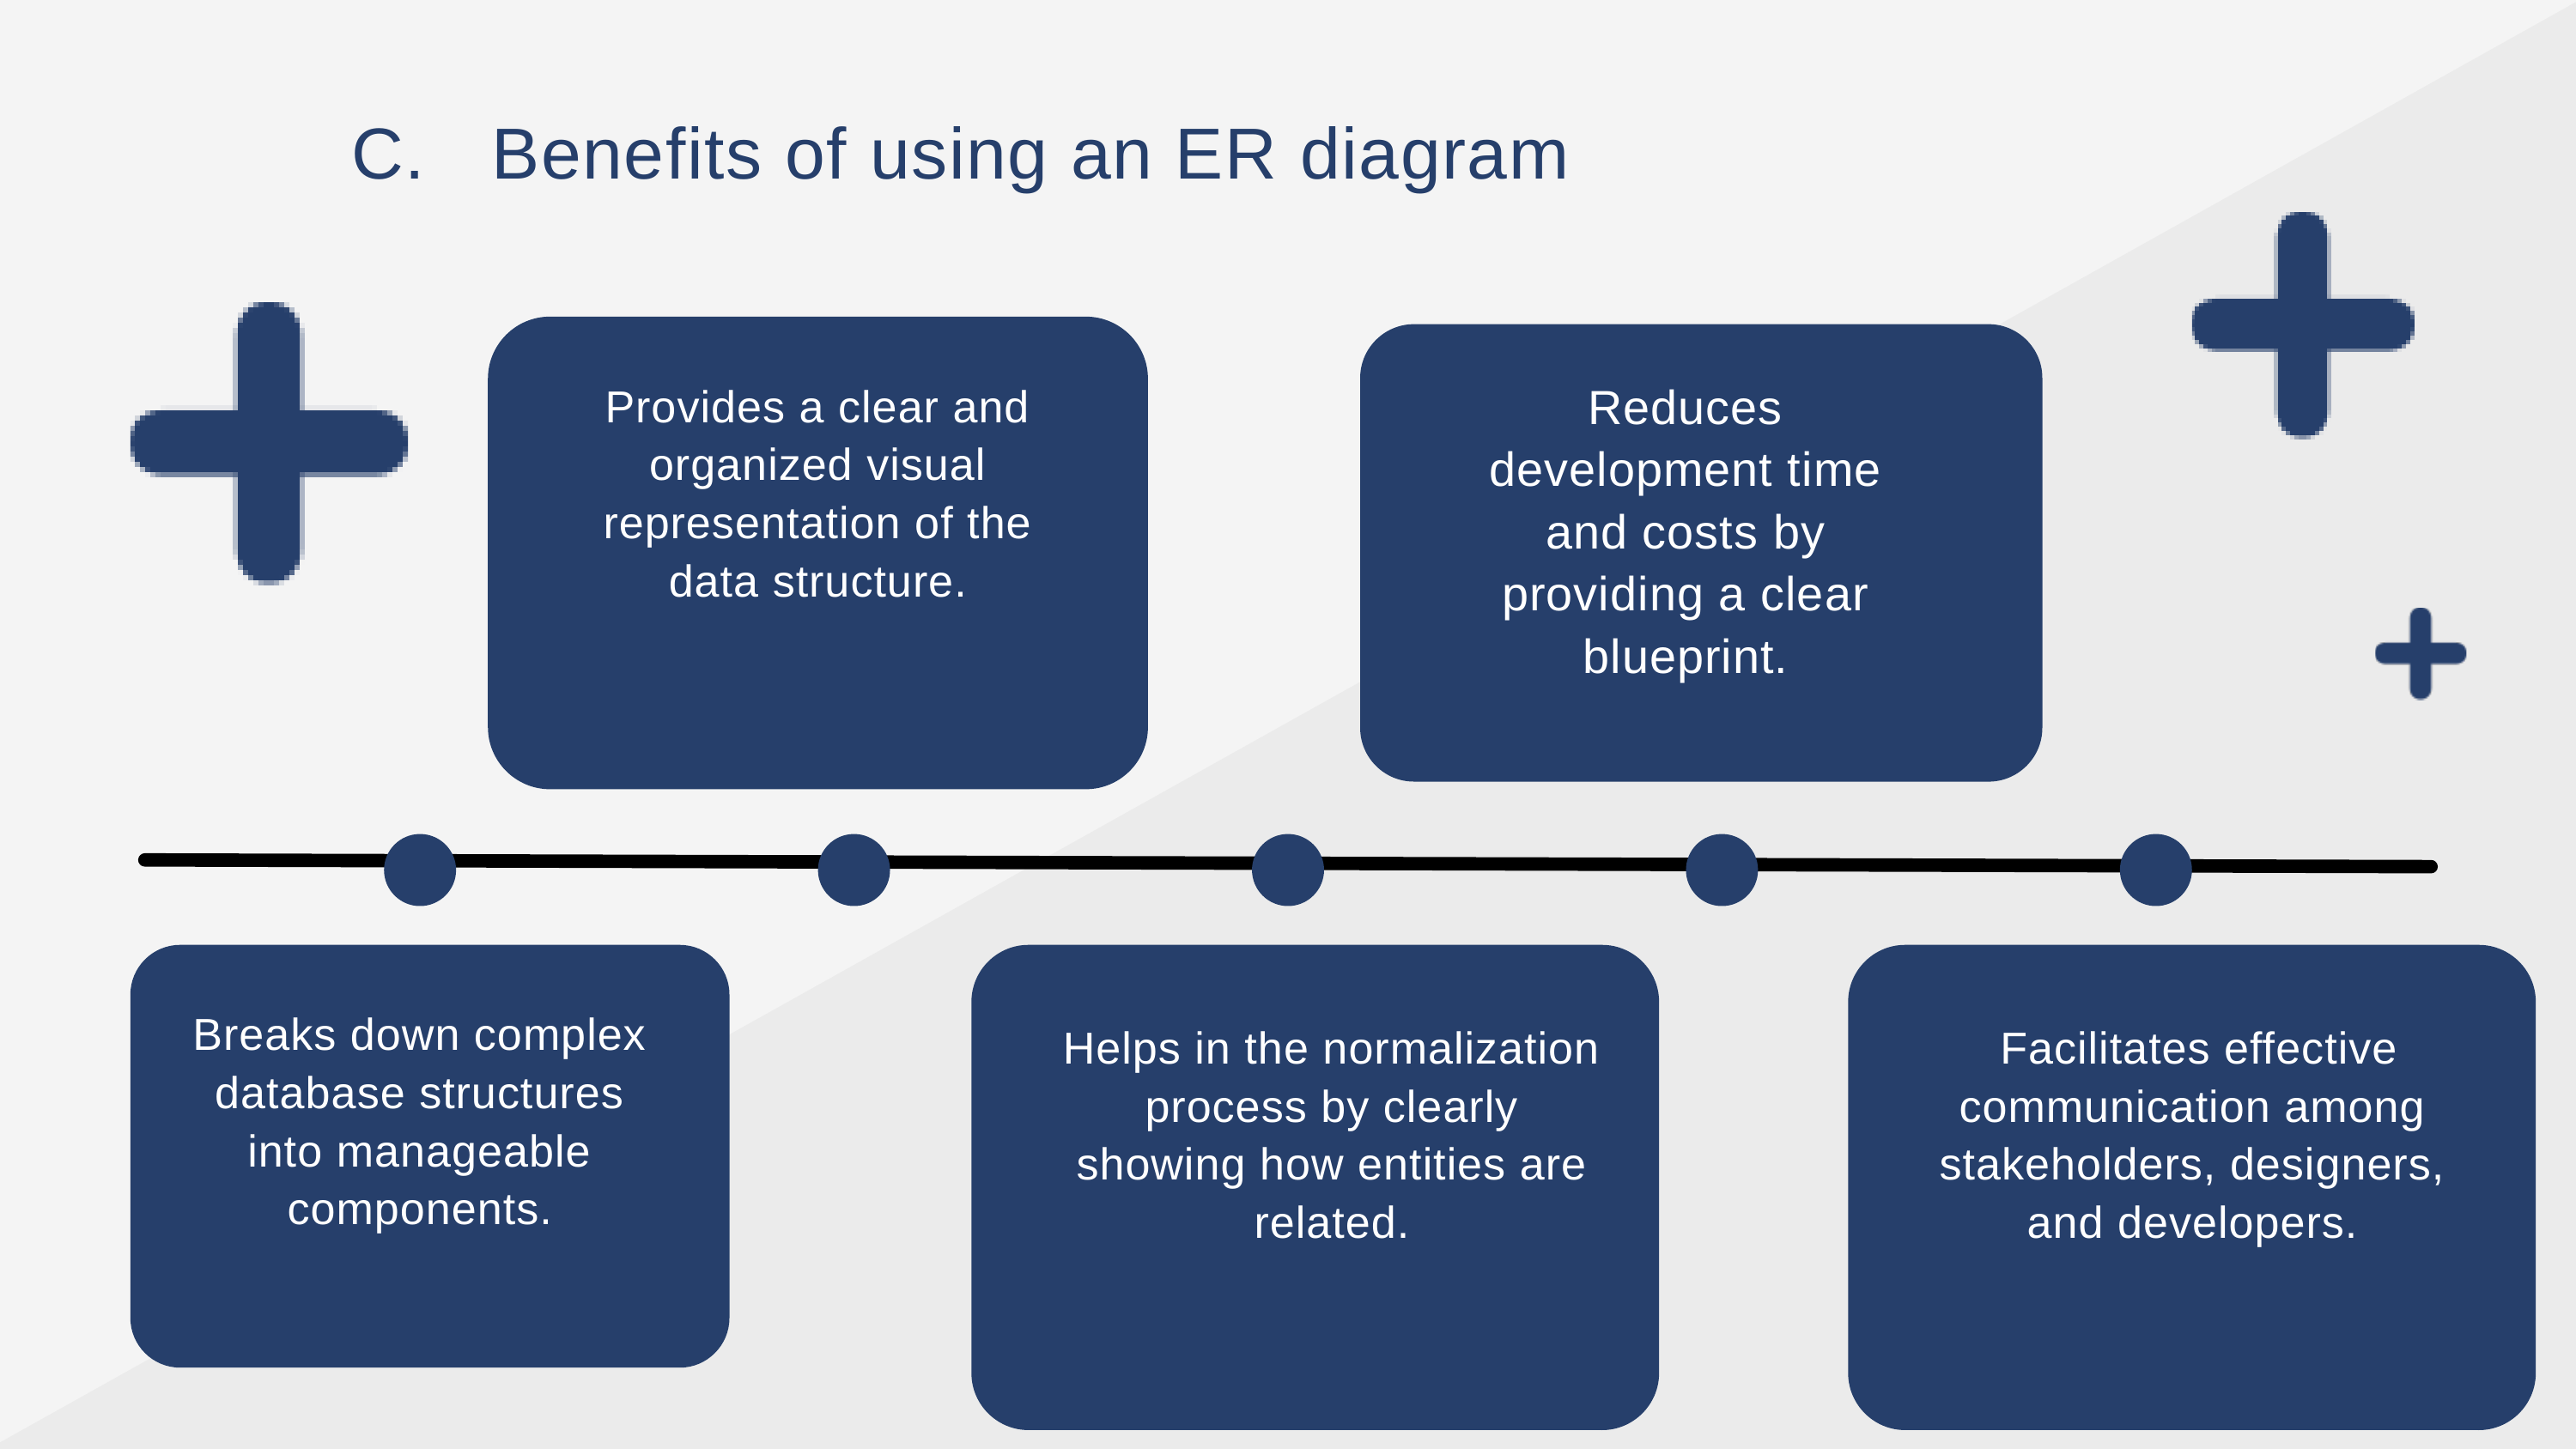

C.   Benefits of using an ER diagram

Reduces development time and costs by providing a clear blueprint.

Provides a clear and organized visual representation of the data structure.

Breaks down complex database structures into manageable components.

Helps in the normalization process by clearly showing how entities are related.

 Facilitates effective communication among stakeholders, designers, and developers.